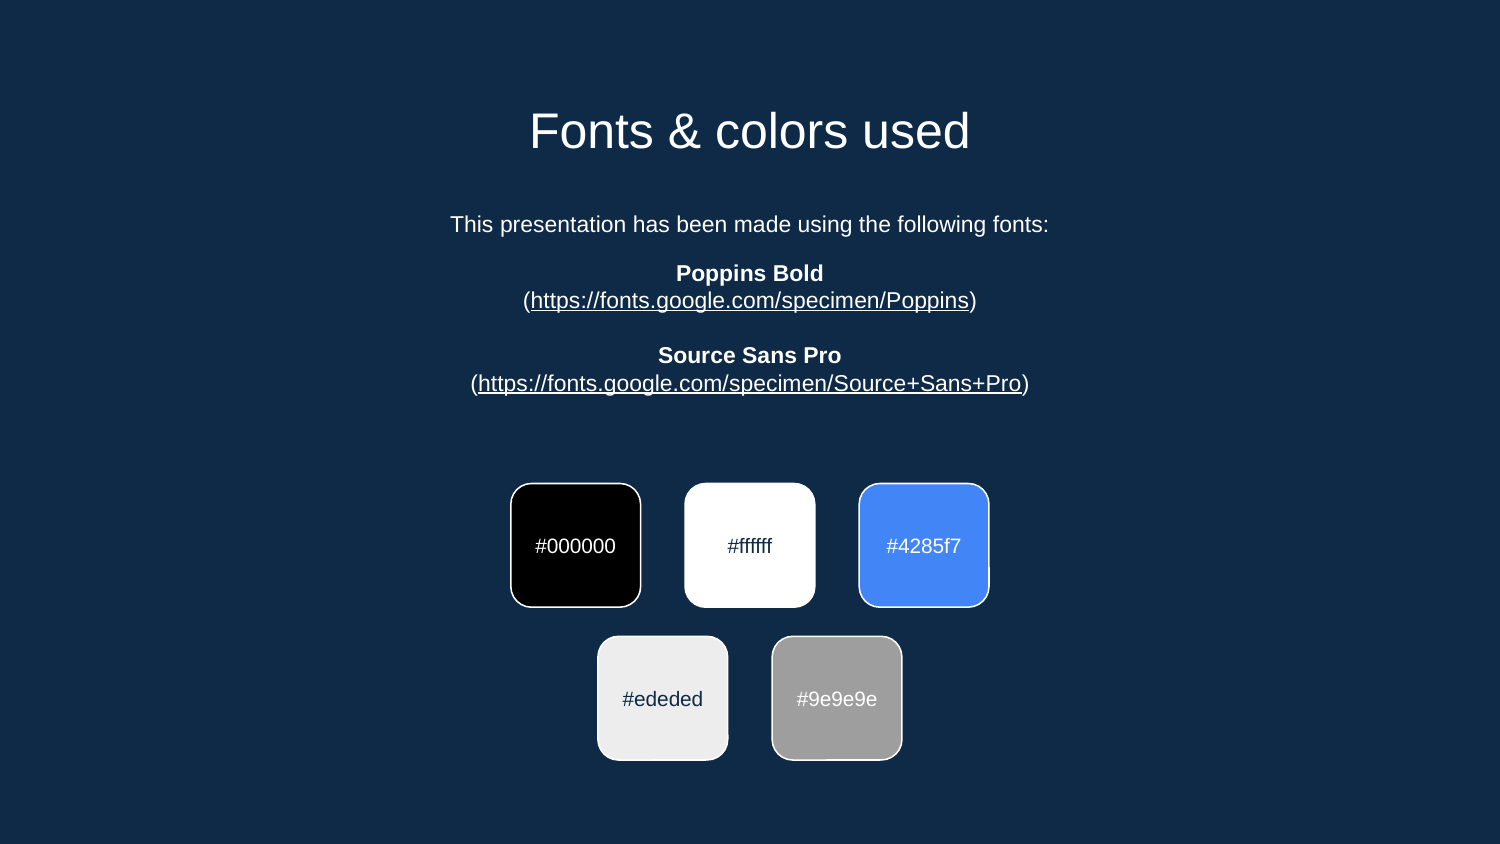

# Fonts & colors used
This presentation has been made using the following fonts:
Poppins Bold
(https://fonts.google.com/specimen/Poppins)

Source Sans Pro
(https://fonts.google.com/specimen/Source+Sans+Pro)

#000000
#ffffff
#4285f7

#ededed
#9e9e9e